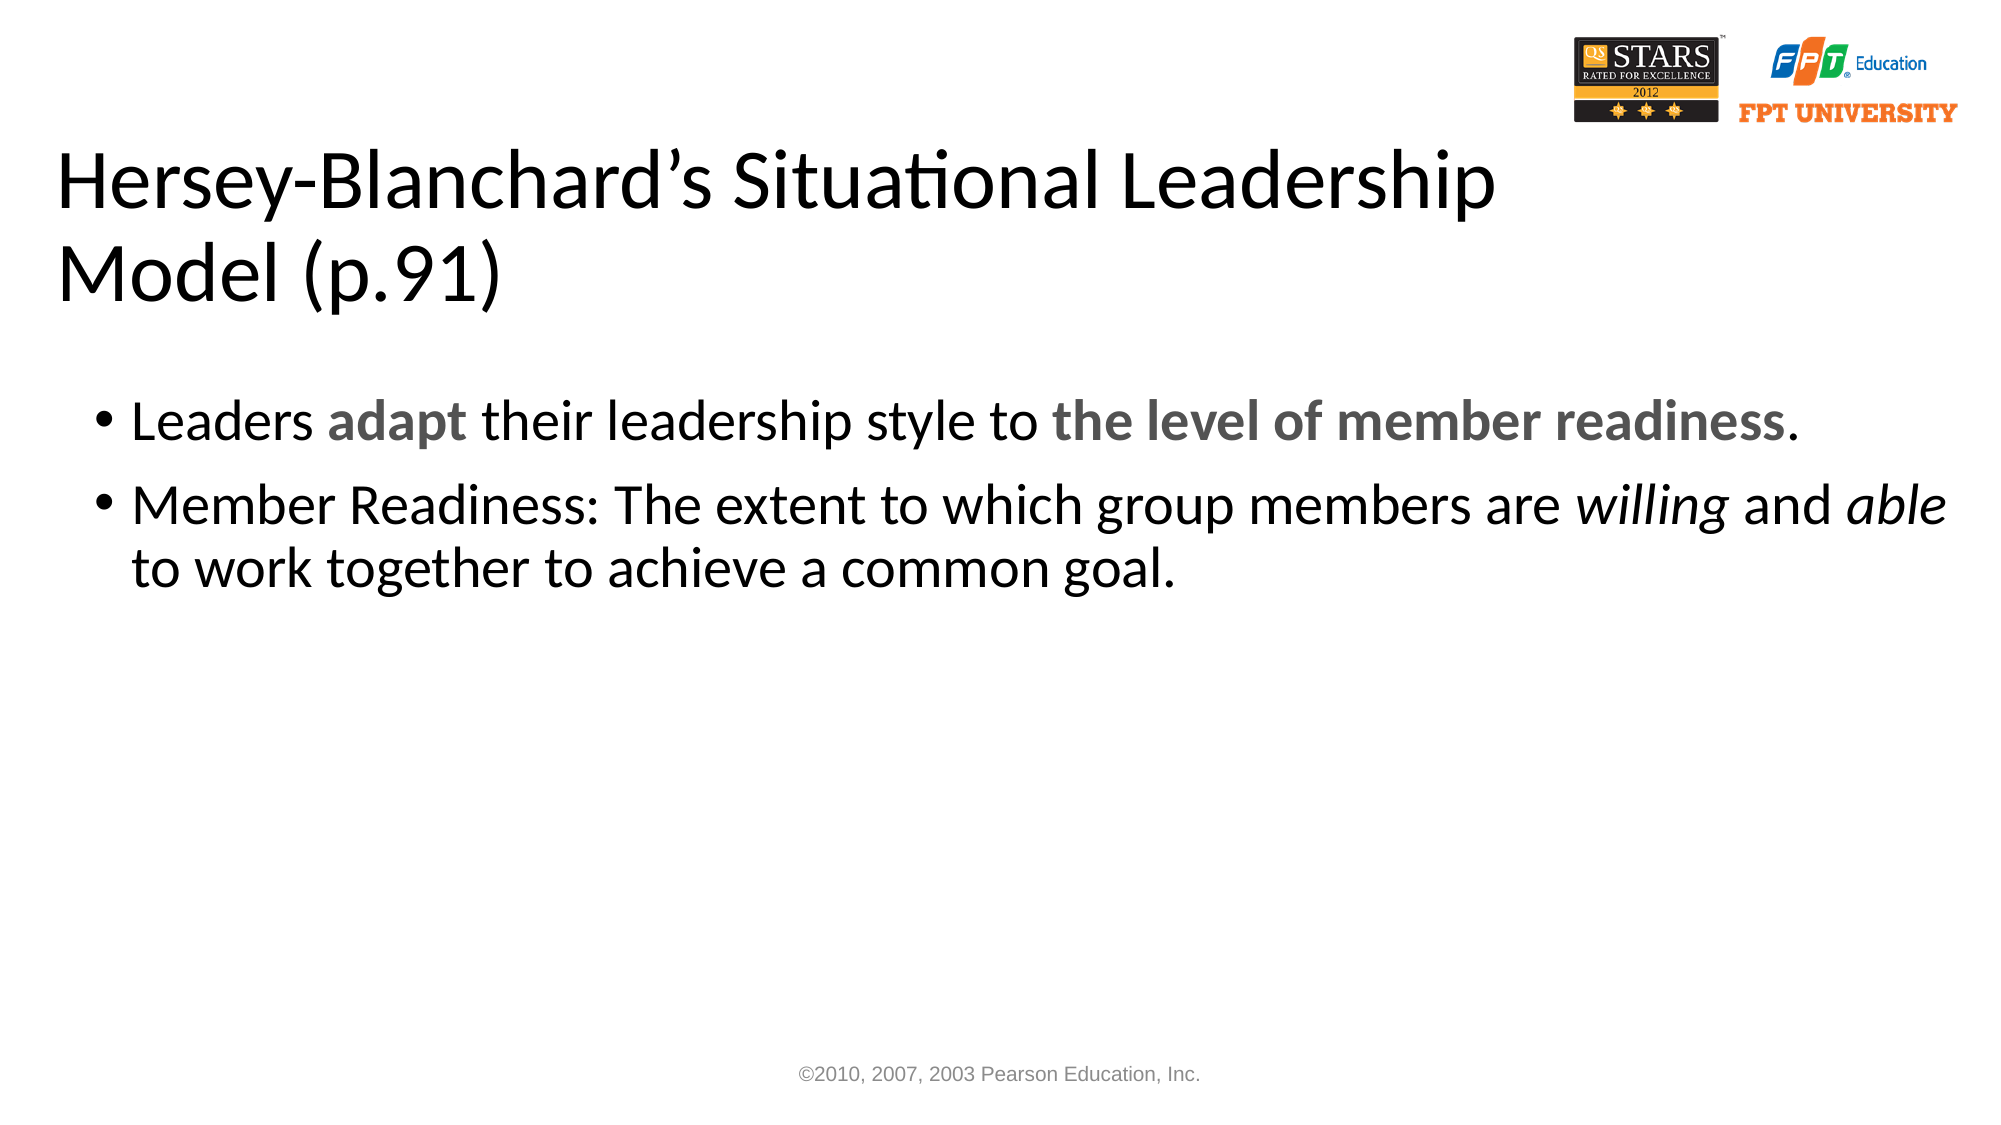

# Hersey-Blanchard’s Situational Leadership Model (p.91)
Leaders adapt their leadership style to the level of member readiness.
Member Readiness: The extent to which group members are willing and able to work together to achieve a common goal.
©2010, 2007, 2003 Pearson Education, Inc.